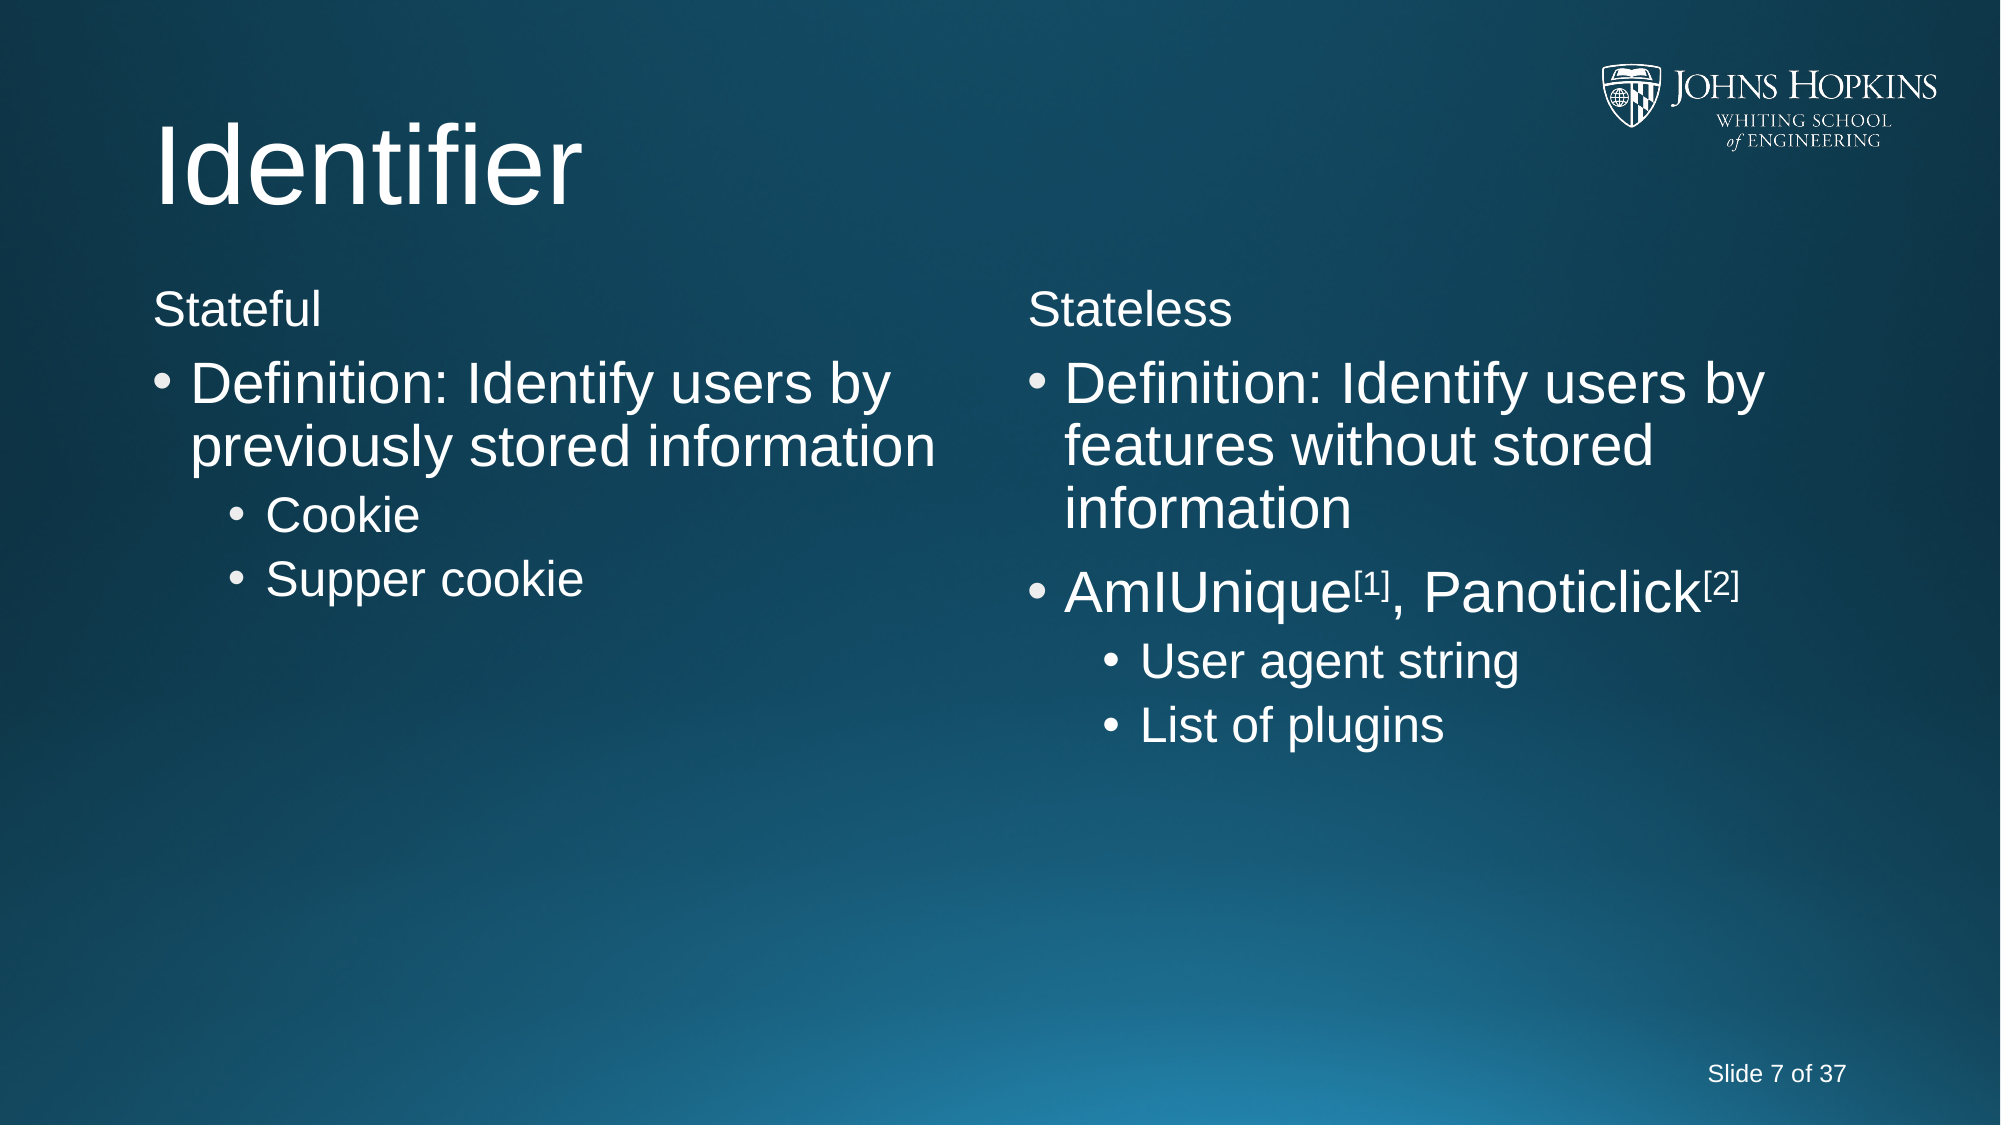

# Identifier
Stateless
Stateful
Definition: Identify users by previously stored information
Cookie
Supper cookie
Definition: Identify users by features without stored information
AmIUnique[1], Panoticlick[2]
User agent string
List of plugins

Slide 7 of 37